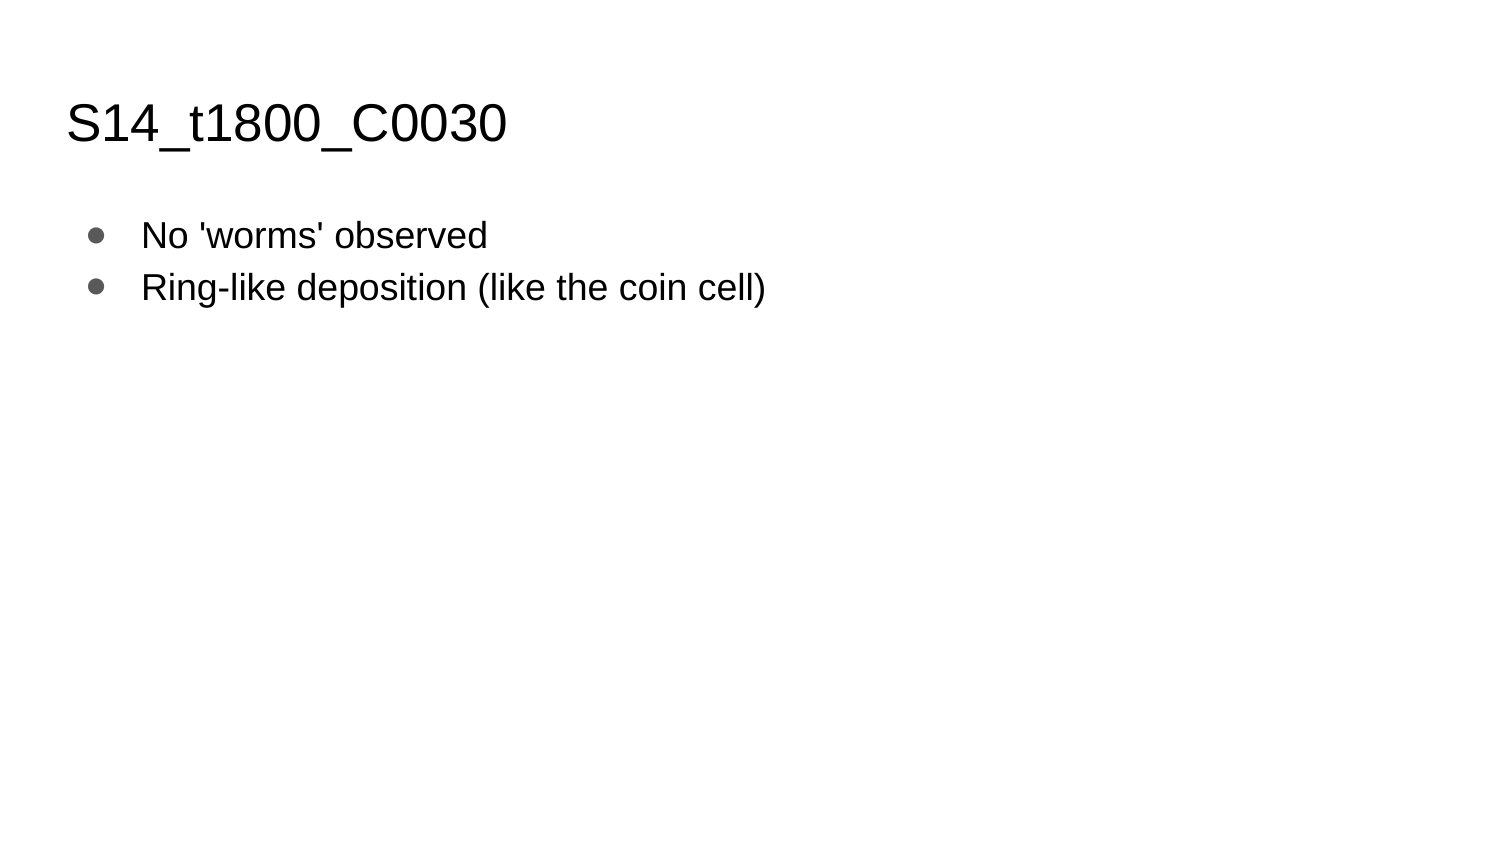

# S14_t1800_C0030
No 'worms' observed
Ring-like deposition (like the coin cell)